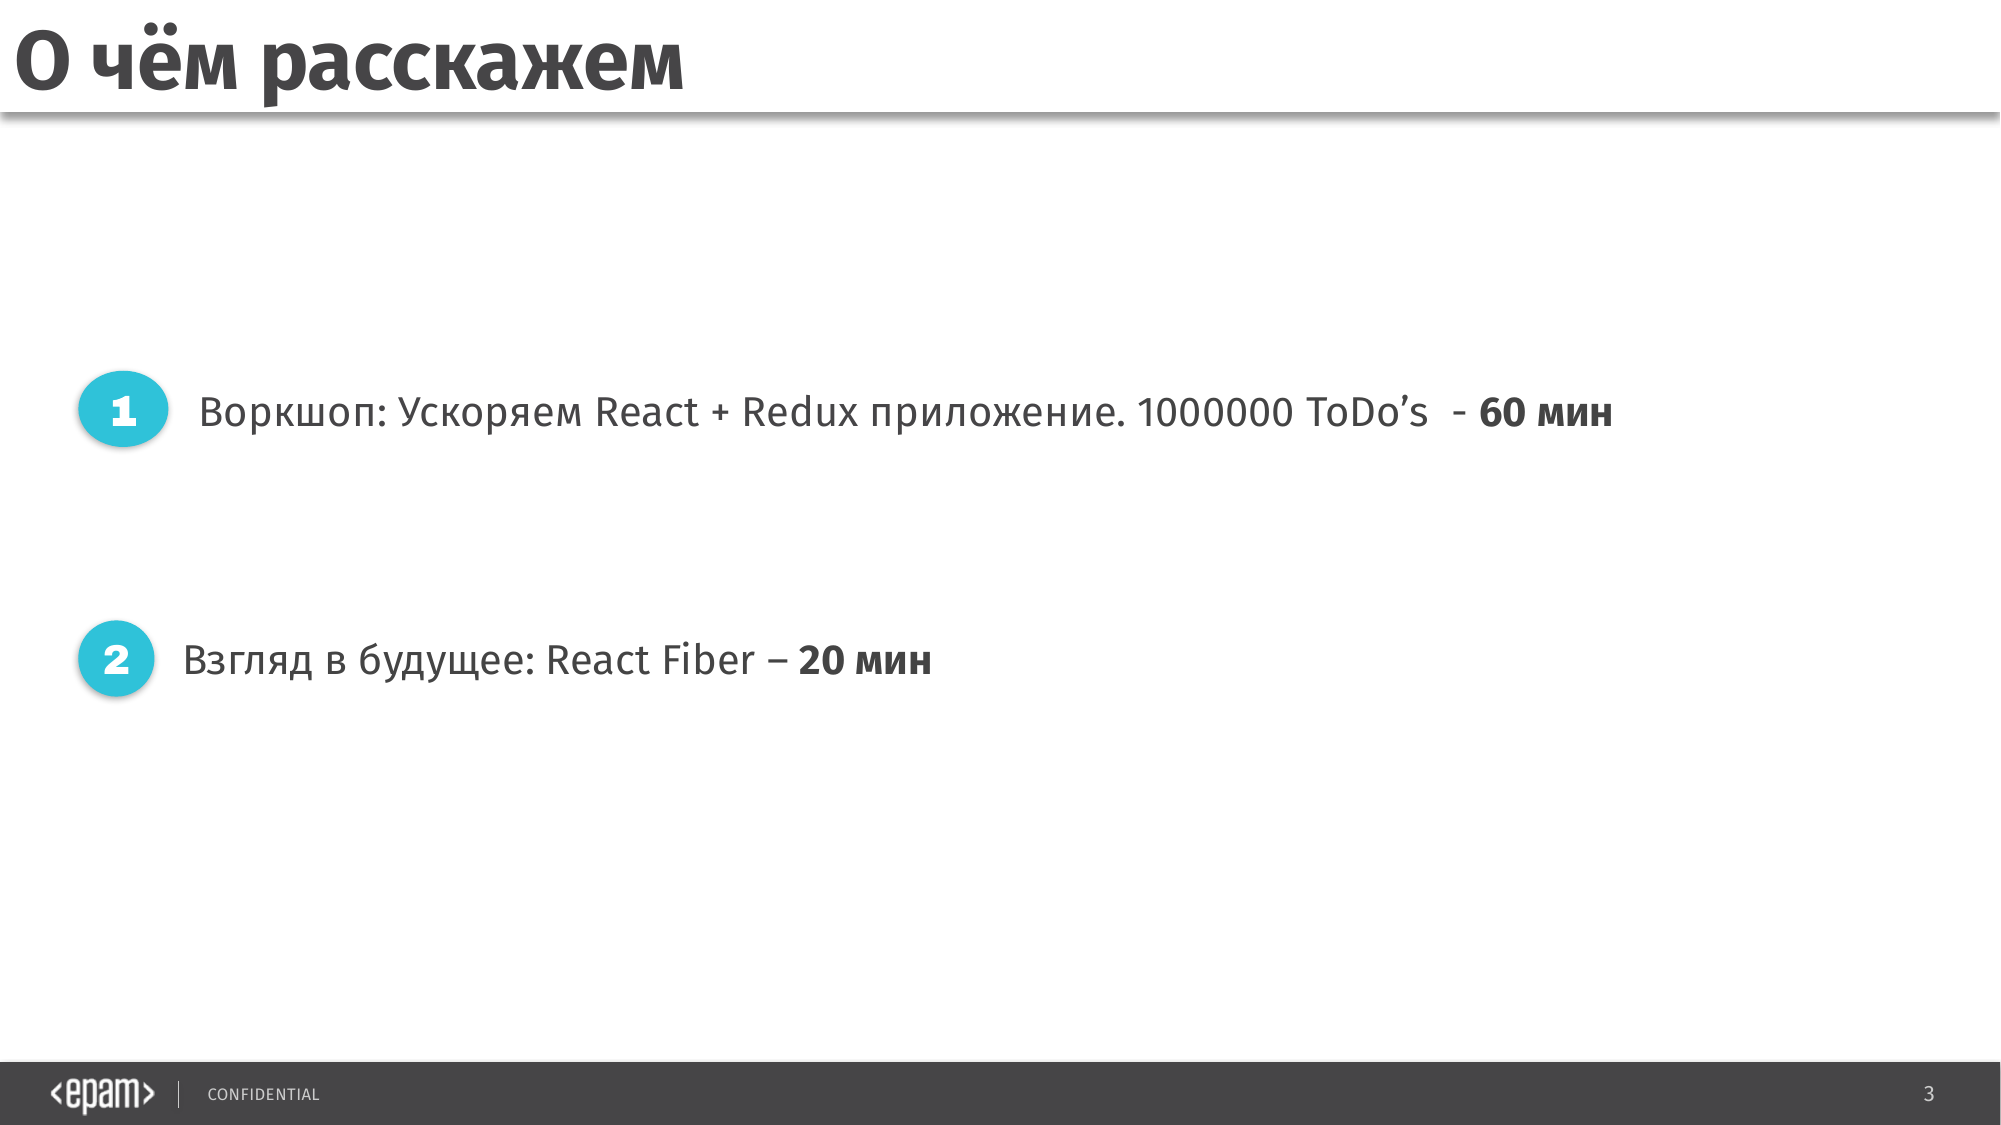

О чём расскажем

1
Воркшоп: Ускоряем React + Redux приложение. 1000000 ToDo’s  - 60 мин

2
Взгляд в будущее: React Fiber – 20 мин